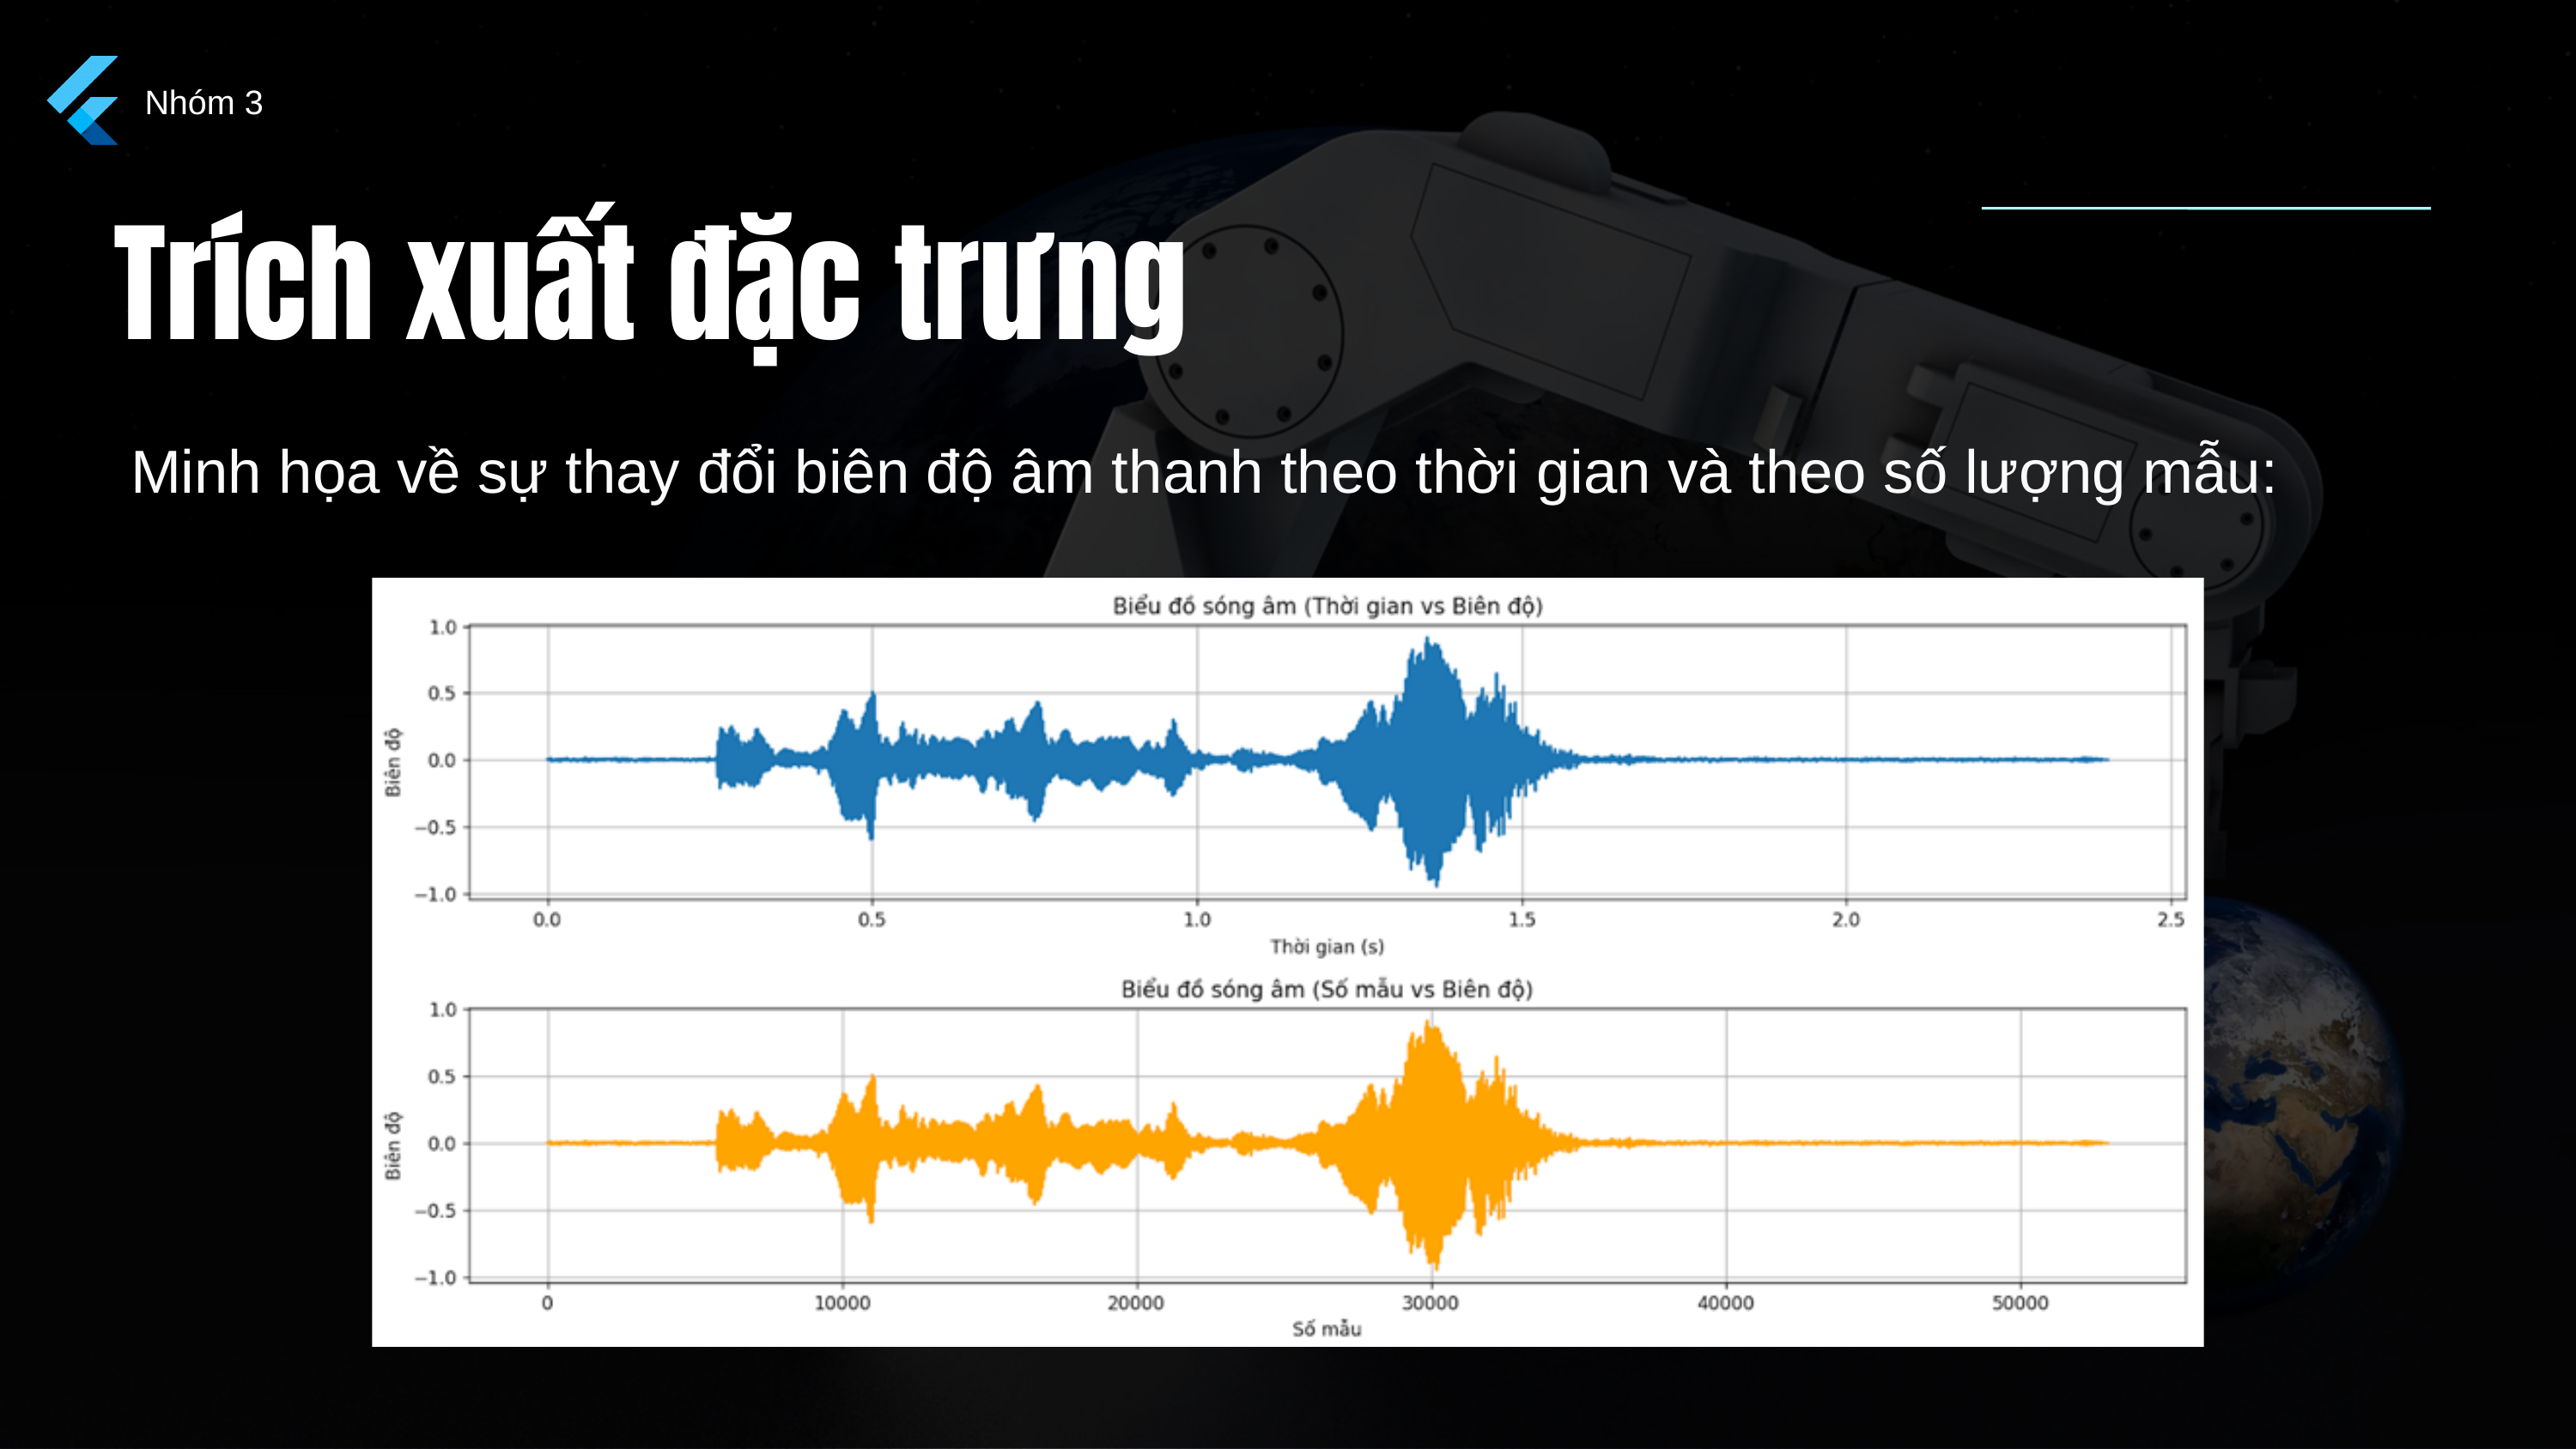

Nhóm 3

Trích xuất đặc trưng
 Minh họa về sự thay đổi biên độ âm thanh theo thời gian và theo số lượng mẫu: